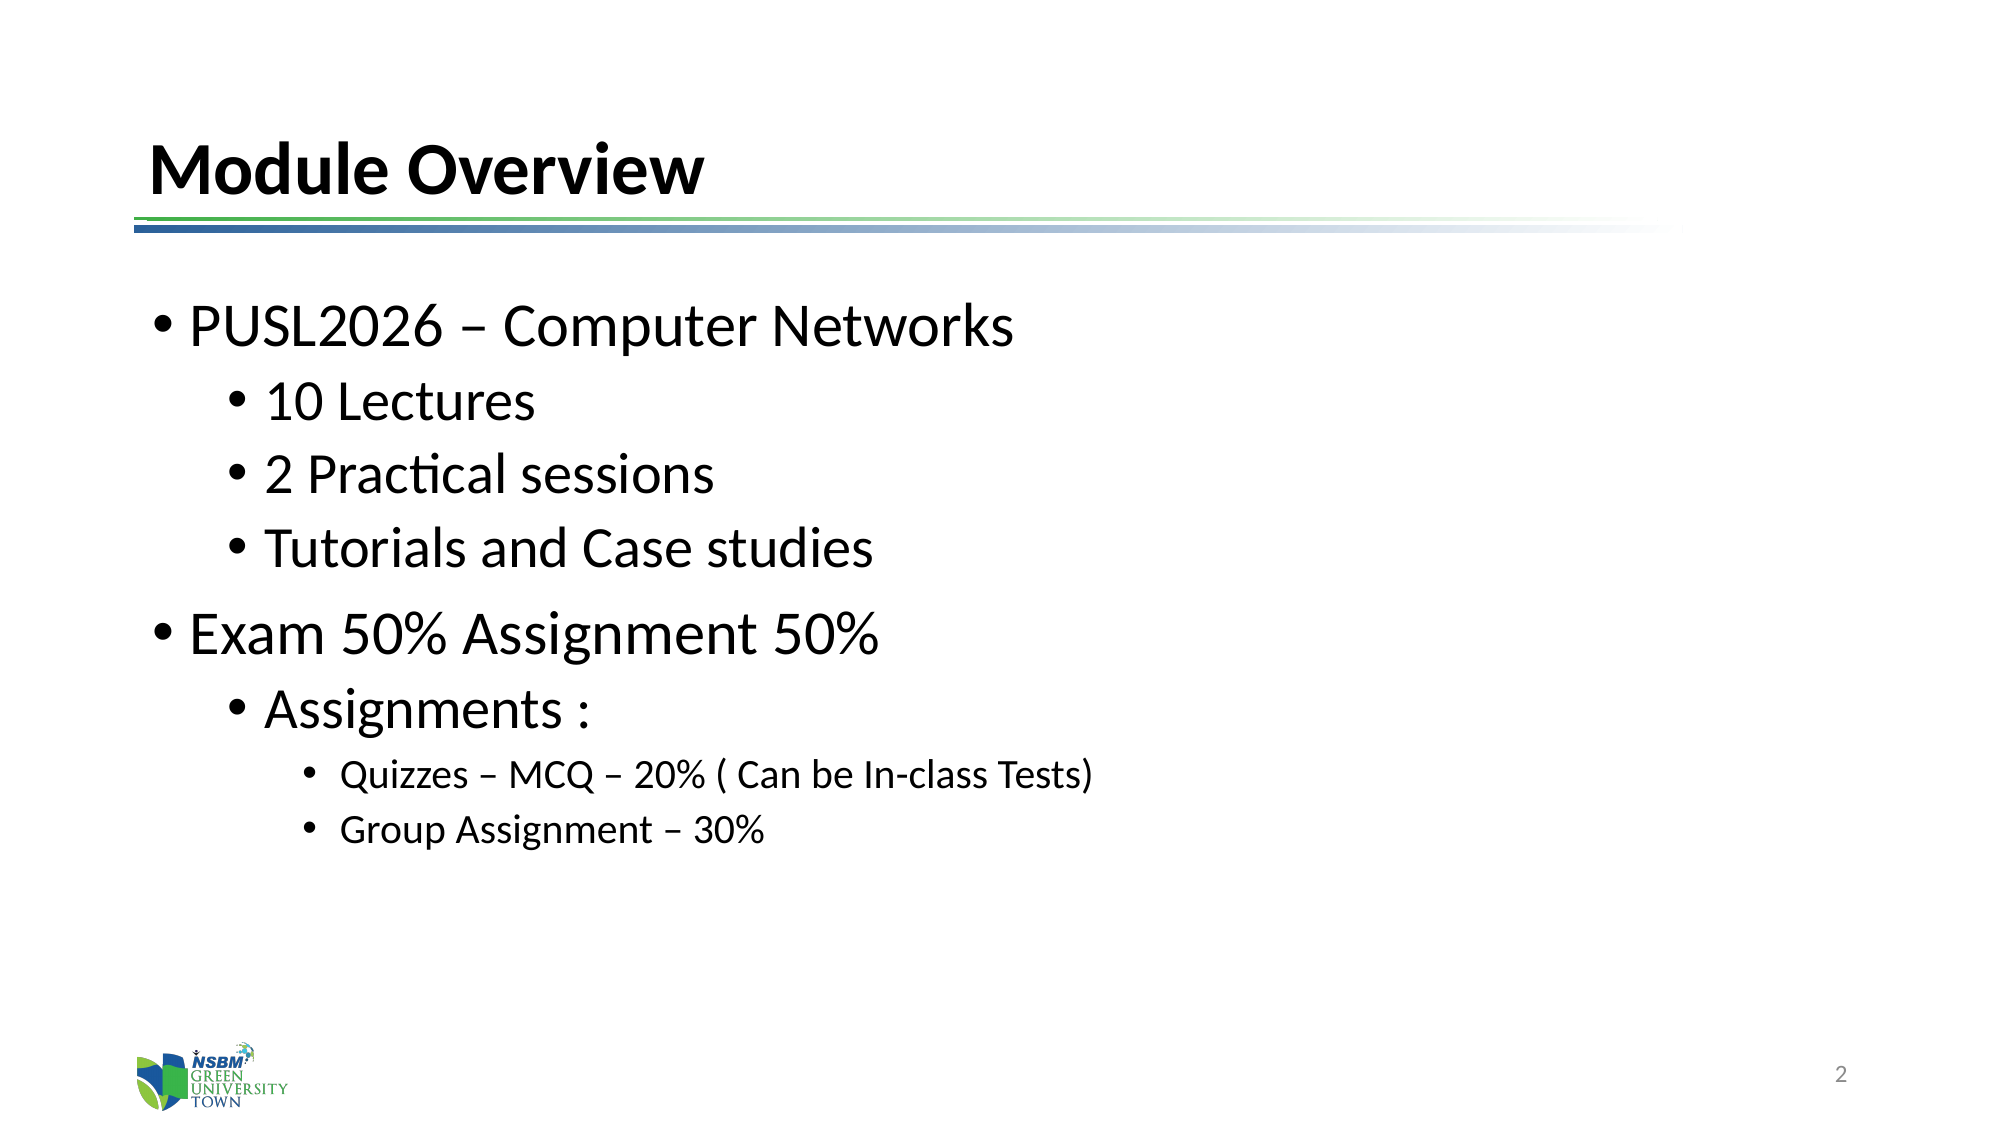

# Module Overview
PUSL2026 – Computer Networks
10 Lectures
2 Practical sessions
Tutorials and Case studies
Exam 50% Assignment 50%
Assignments :
Quizzes – MCQ – 20% ( Can be In-class Tests)
Group Assignment – 30%

2